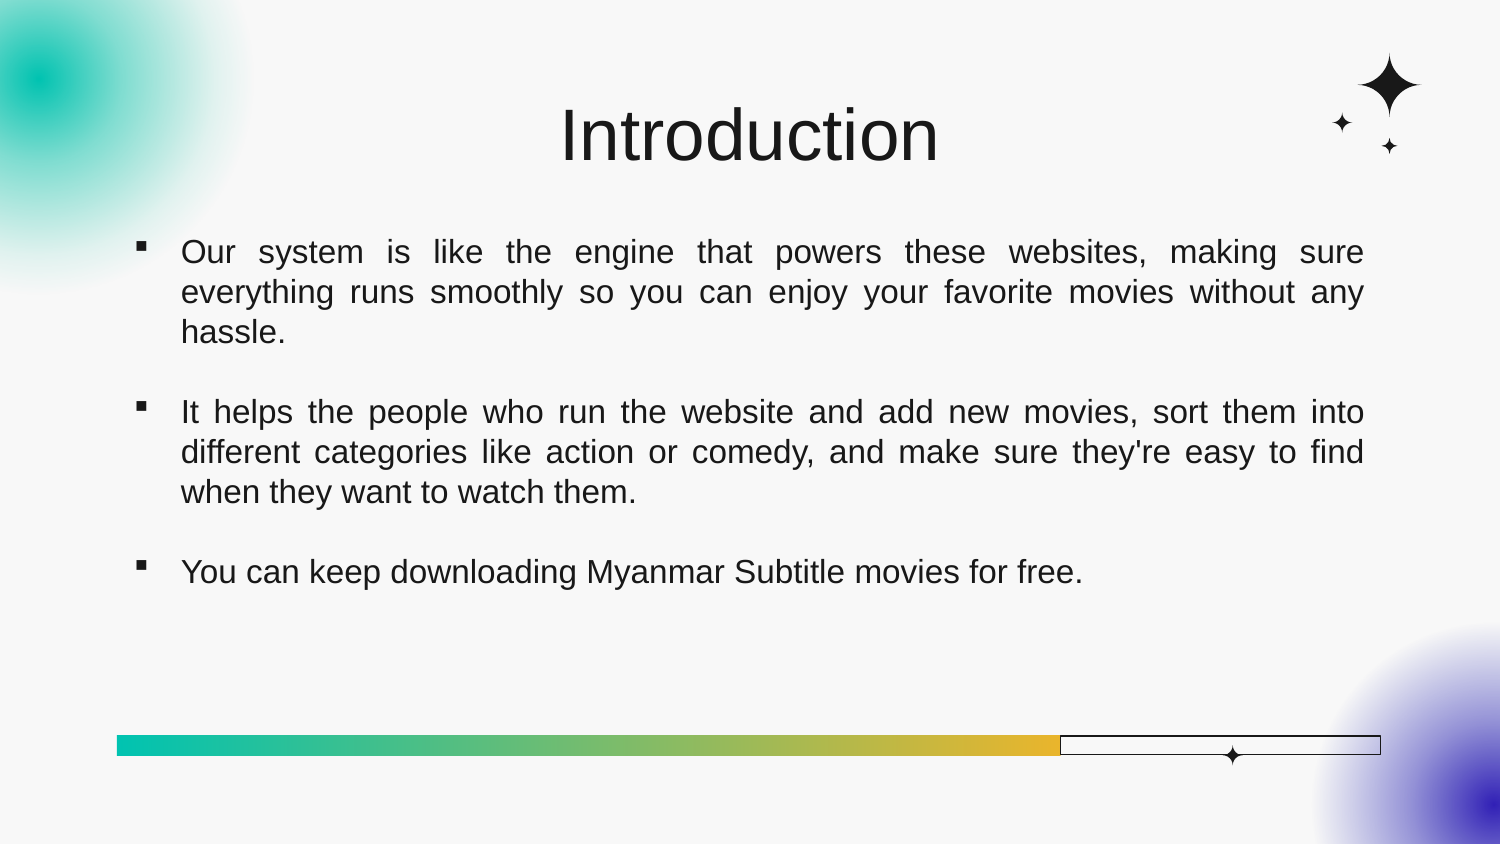

# Introduction

Our system is like the engine that powers these websites, making sure everything runs smoothly so you can enjoy your favorite movies without any hassle.

It helps the people who run the website and add new movies, sort them into different categories like action or comedy, and make sure they're easy to find when they want to watch them.

You can keep downloading Myanmar Subtitle movies for free.